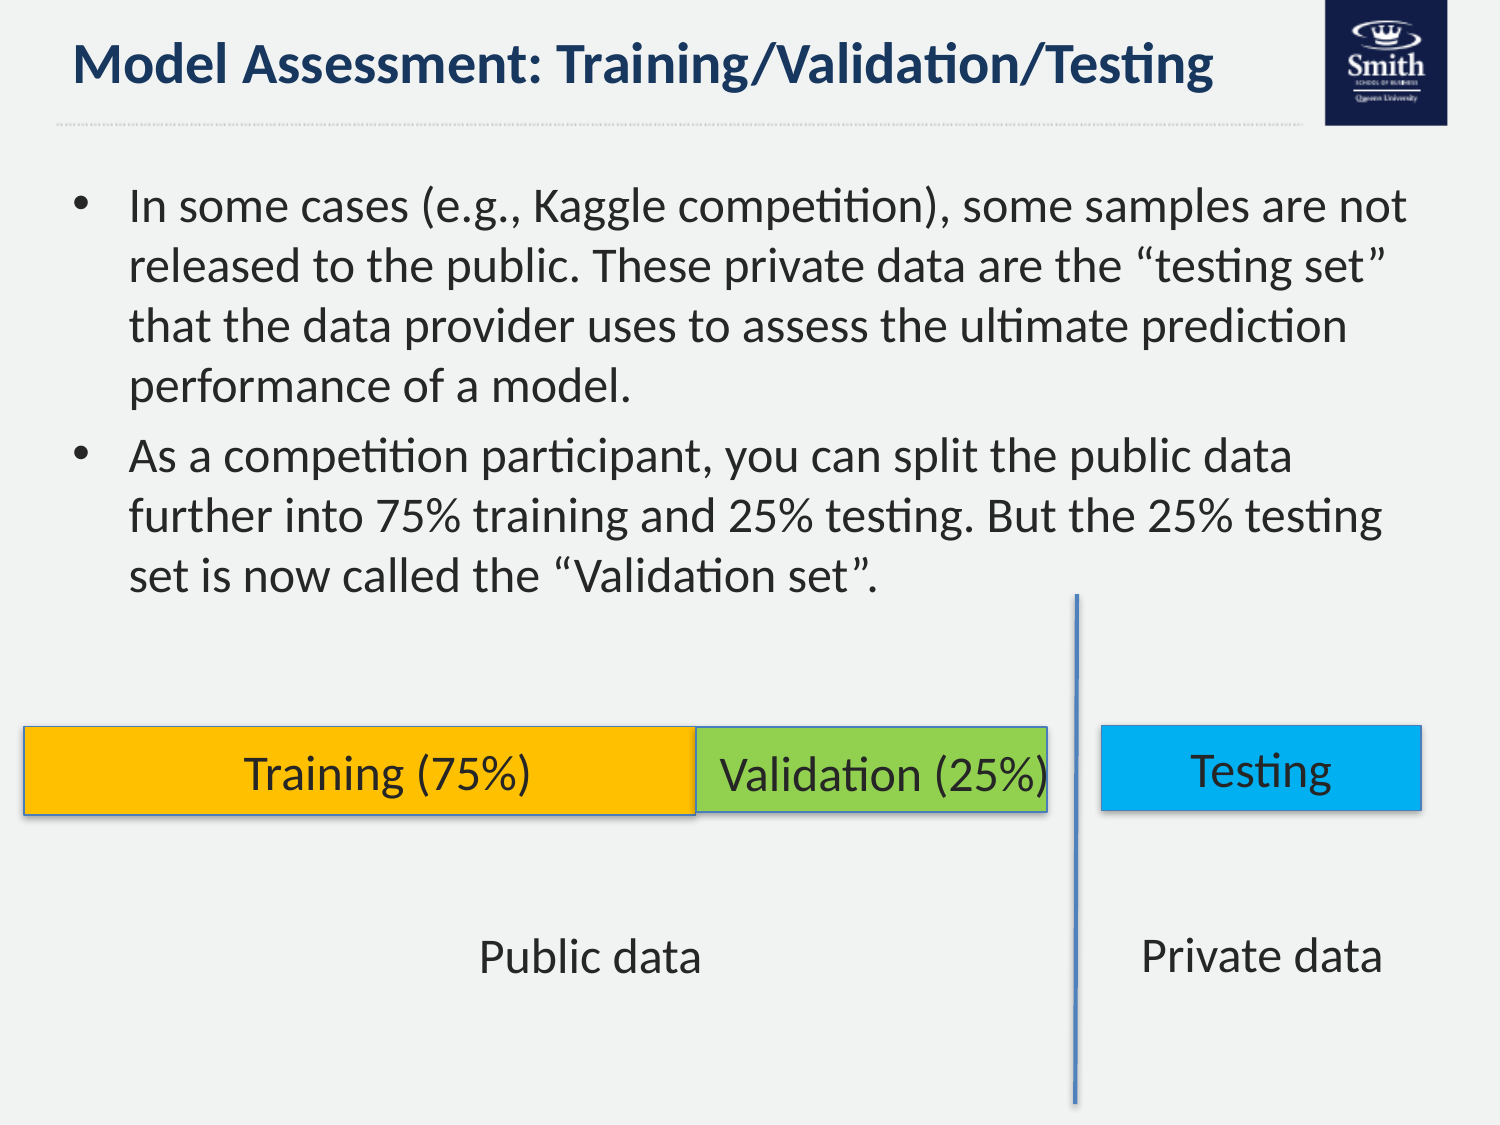

# Model Assessment: Training/Validation/Testing
In some cases (e.g., Kaggle competition), some samples are not released to the public. These private data are the “testing set” that the data provider uses to assess the ultimate prediction performance of a model.
As a competition participant, you can split the public data further into 75% training and 25% testing. But the 25% testing set is now called the “Validation set”.

Testing
Training (75%)
Validation (25%)
Private data
Public data